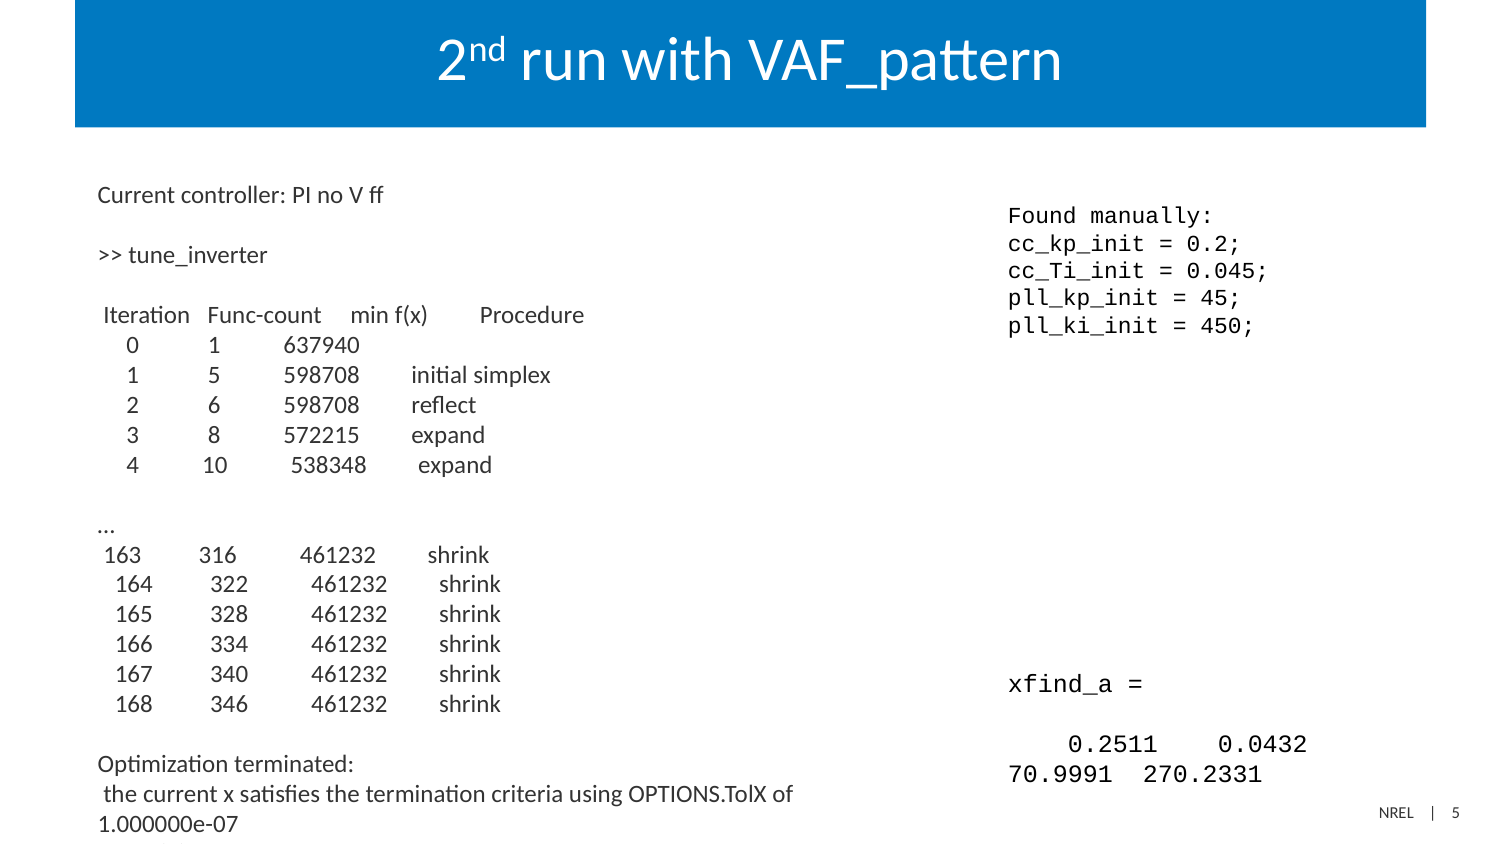

# 2nd run with VAF_pattern
Current controller: PI no V ff

>> tune_inverter

 Iteration   Func-count     min f(x)         Procedure
     0            1           637940
     1            5           598708         initial simplex
     2            6           598708         reflect
     3            8           572215         expand
     4           10           538348         expand

…
 163          316           461232         shrink
   164          322           461232         shrink
   165          328           461232         shrink
   166          334           461232         shrink
   167          340           461232         shrink
   168          346           461232         shrink

Optimization terminated:
 the current x satisfies the termination criteria using OPTIONS.TolX of 1.000000e-07
 and F(X) satisfies the convergence criteria using OPTIONS.TolFun of 1.000000e-04
Found manually:
cc_kp_init = 0.2;
cc_Ti_init = 0.045;
pll_kp_init = 45;
pll_ki_init = 450;

xfind_a =

    0.2511    0.0432   70.9991  270.2331